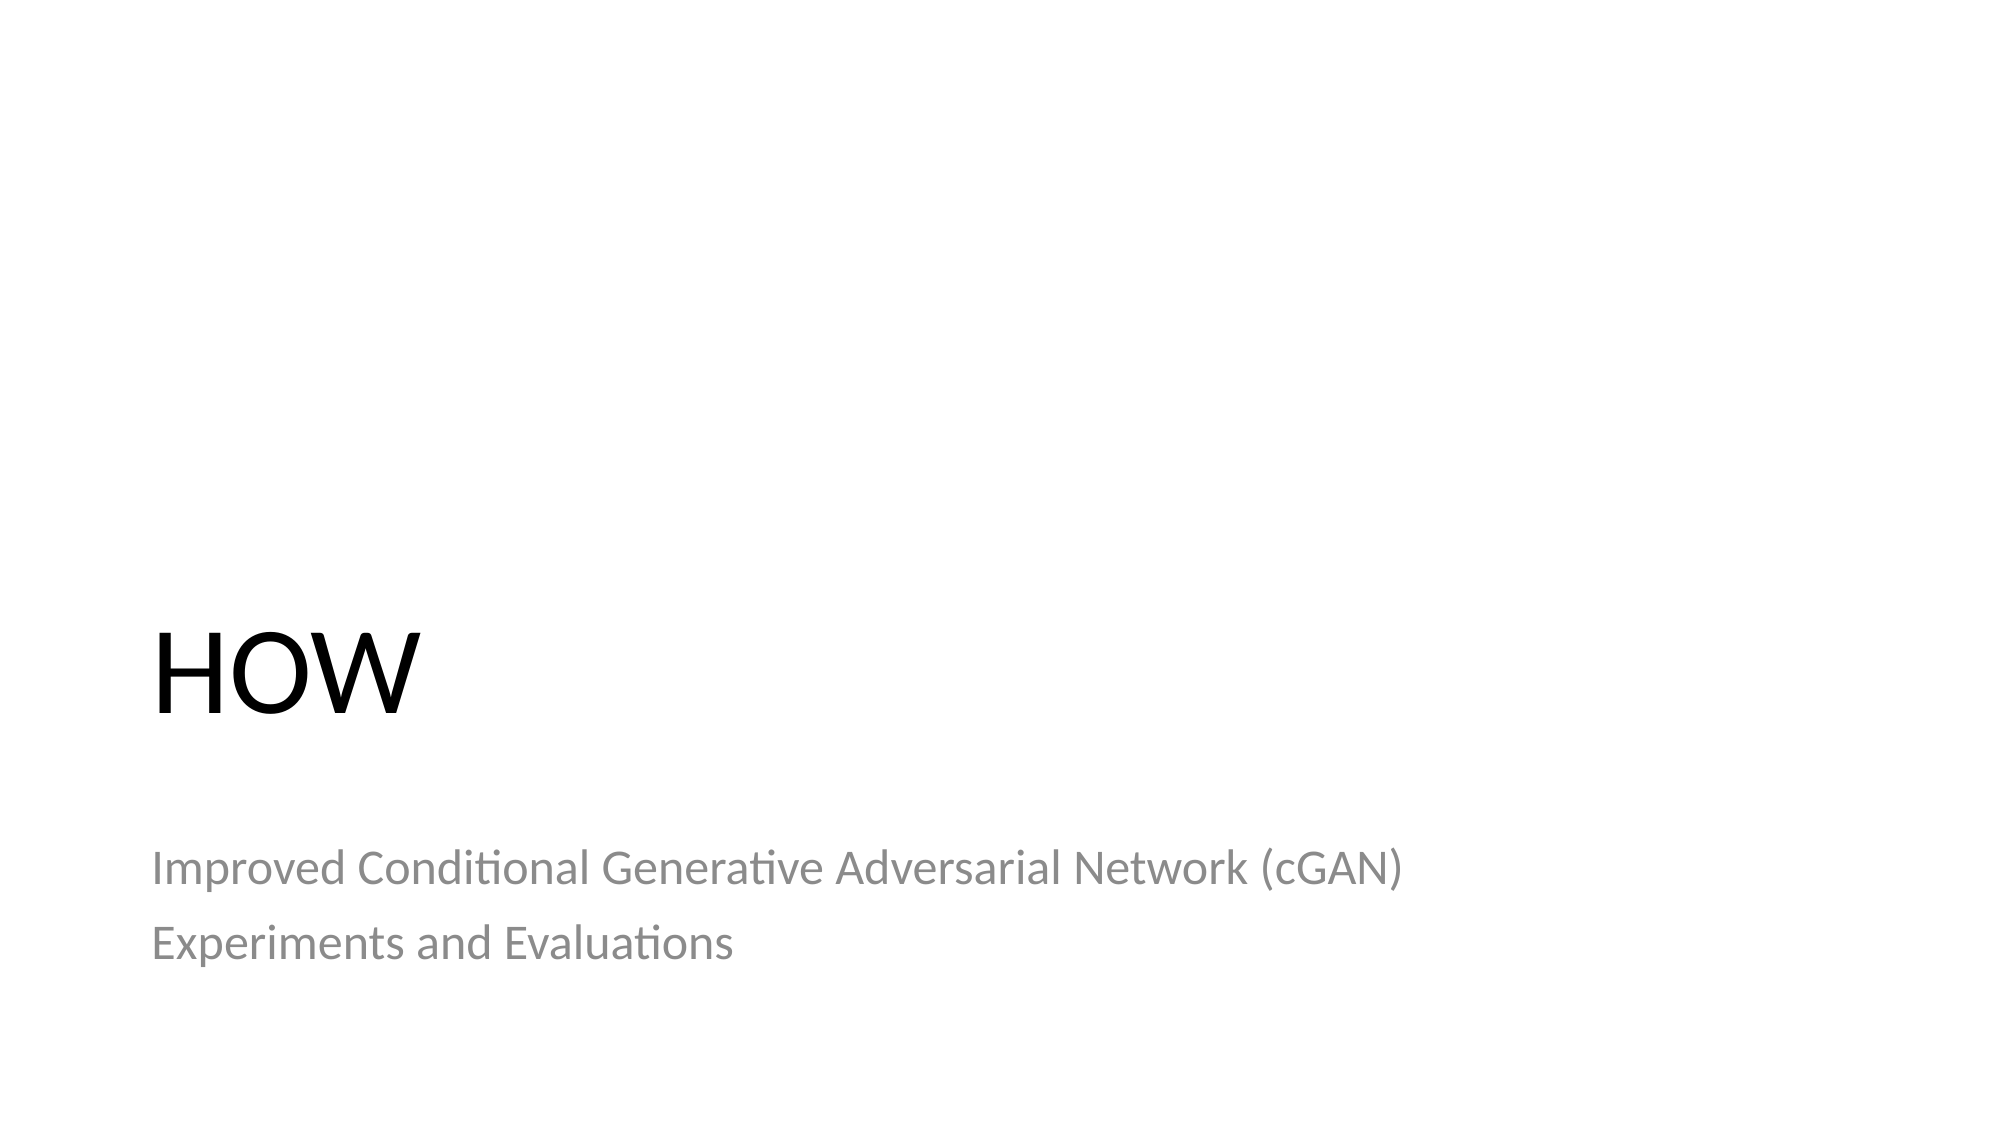

# HOW

Improved Conditional Generative Adversarial Network (cGAN)
Experiments and Evaluations